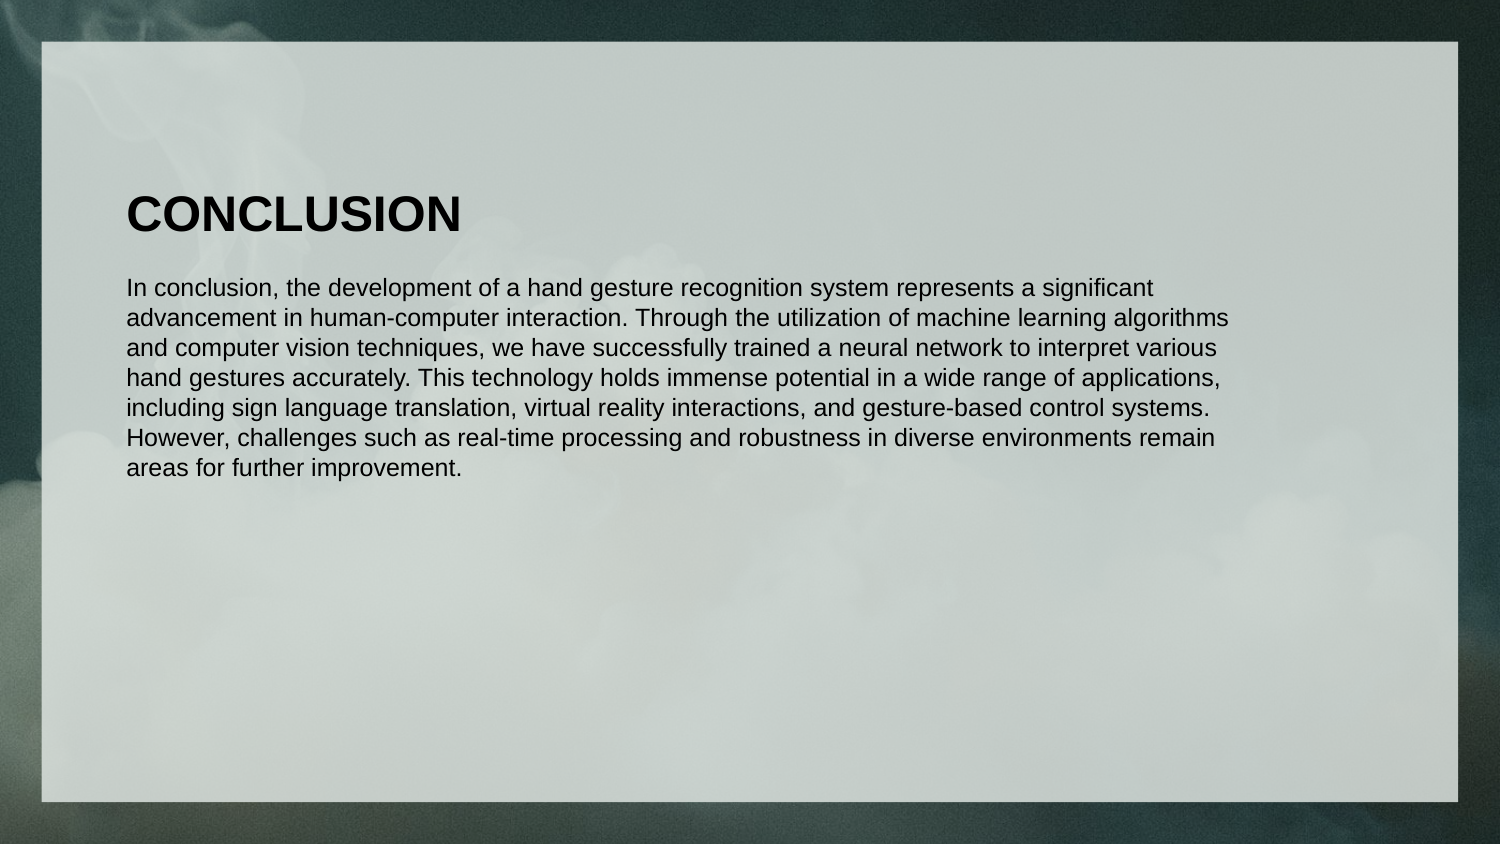

# CONCLUSION
In conclusion, the development of a hand gesture recognition system represents a significant advancement in human-computer interaction. Through the utilization of machine learning algorithms and computer vision techniques, we have successfully trained a neural network to interpret various hand gestures accurately. This technology holds immense potential in a wide range of applications, including sign language translation, virtual reality interactions, and gesture-based control systems. However, challenges such as real-time processing and robustness in diverse environments remain areas for further improvement.